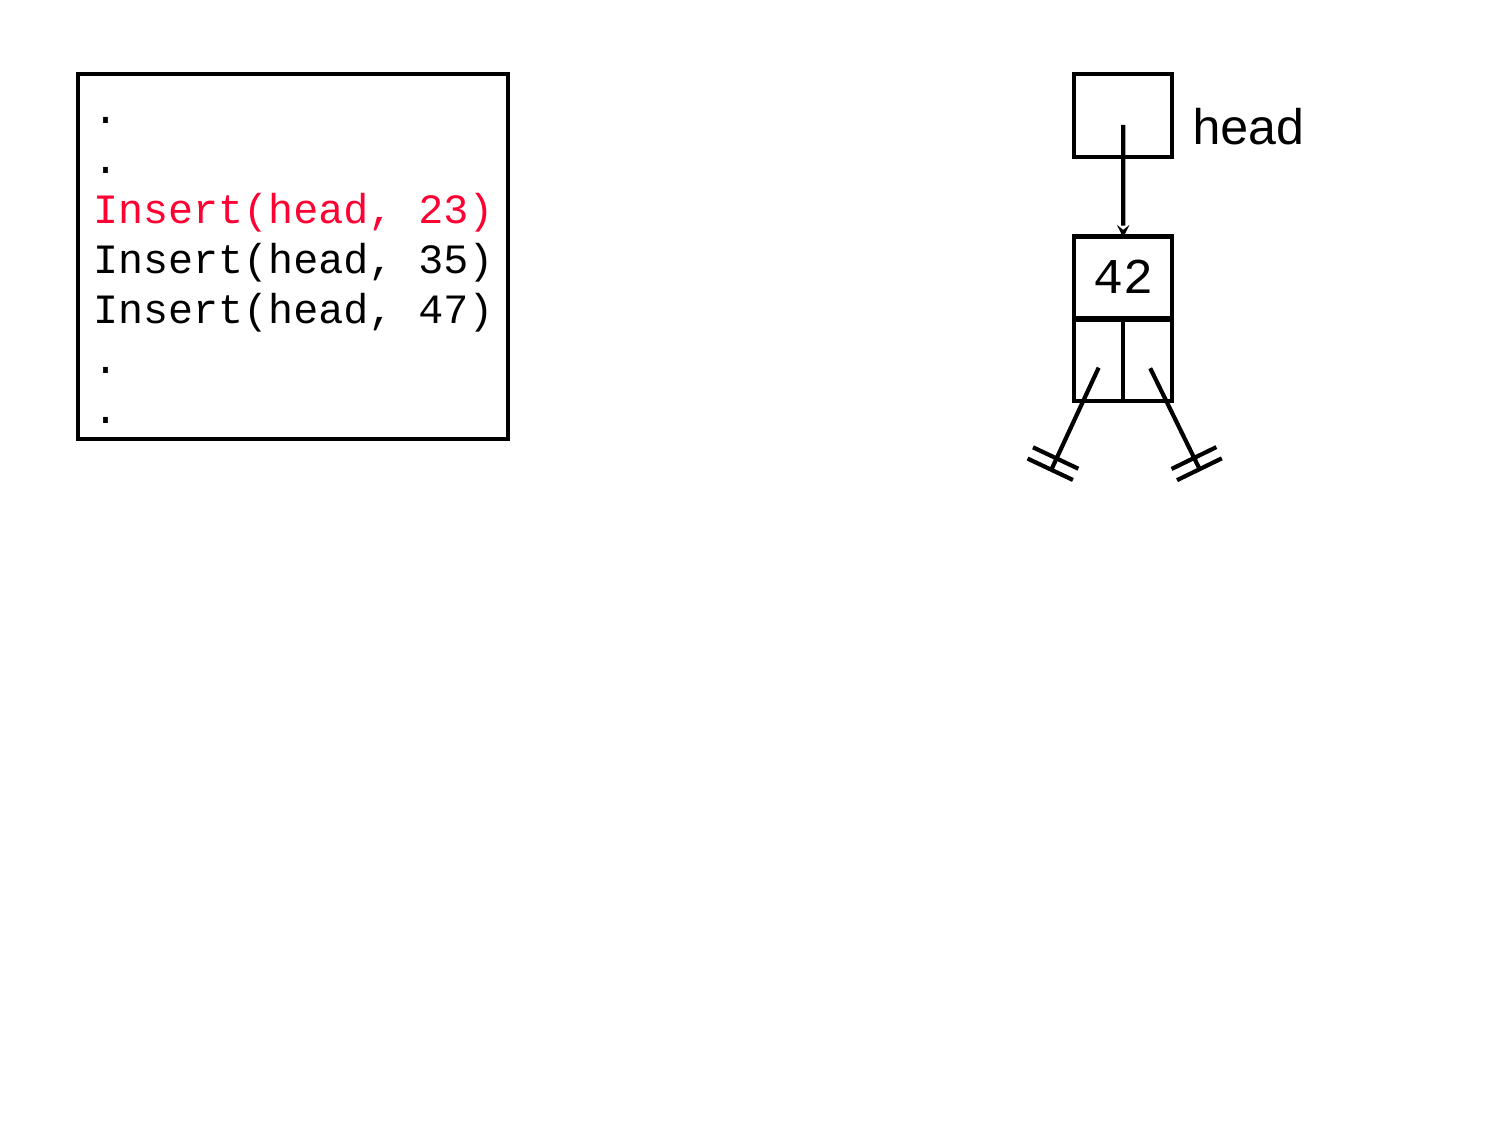

.
.
Insert(head, 23)
Insert(head, 35)
Insert(head, 47)
.
.

head

42